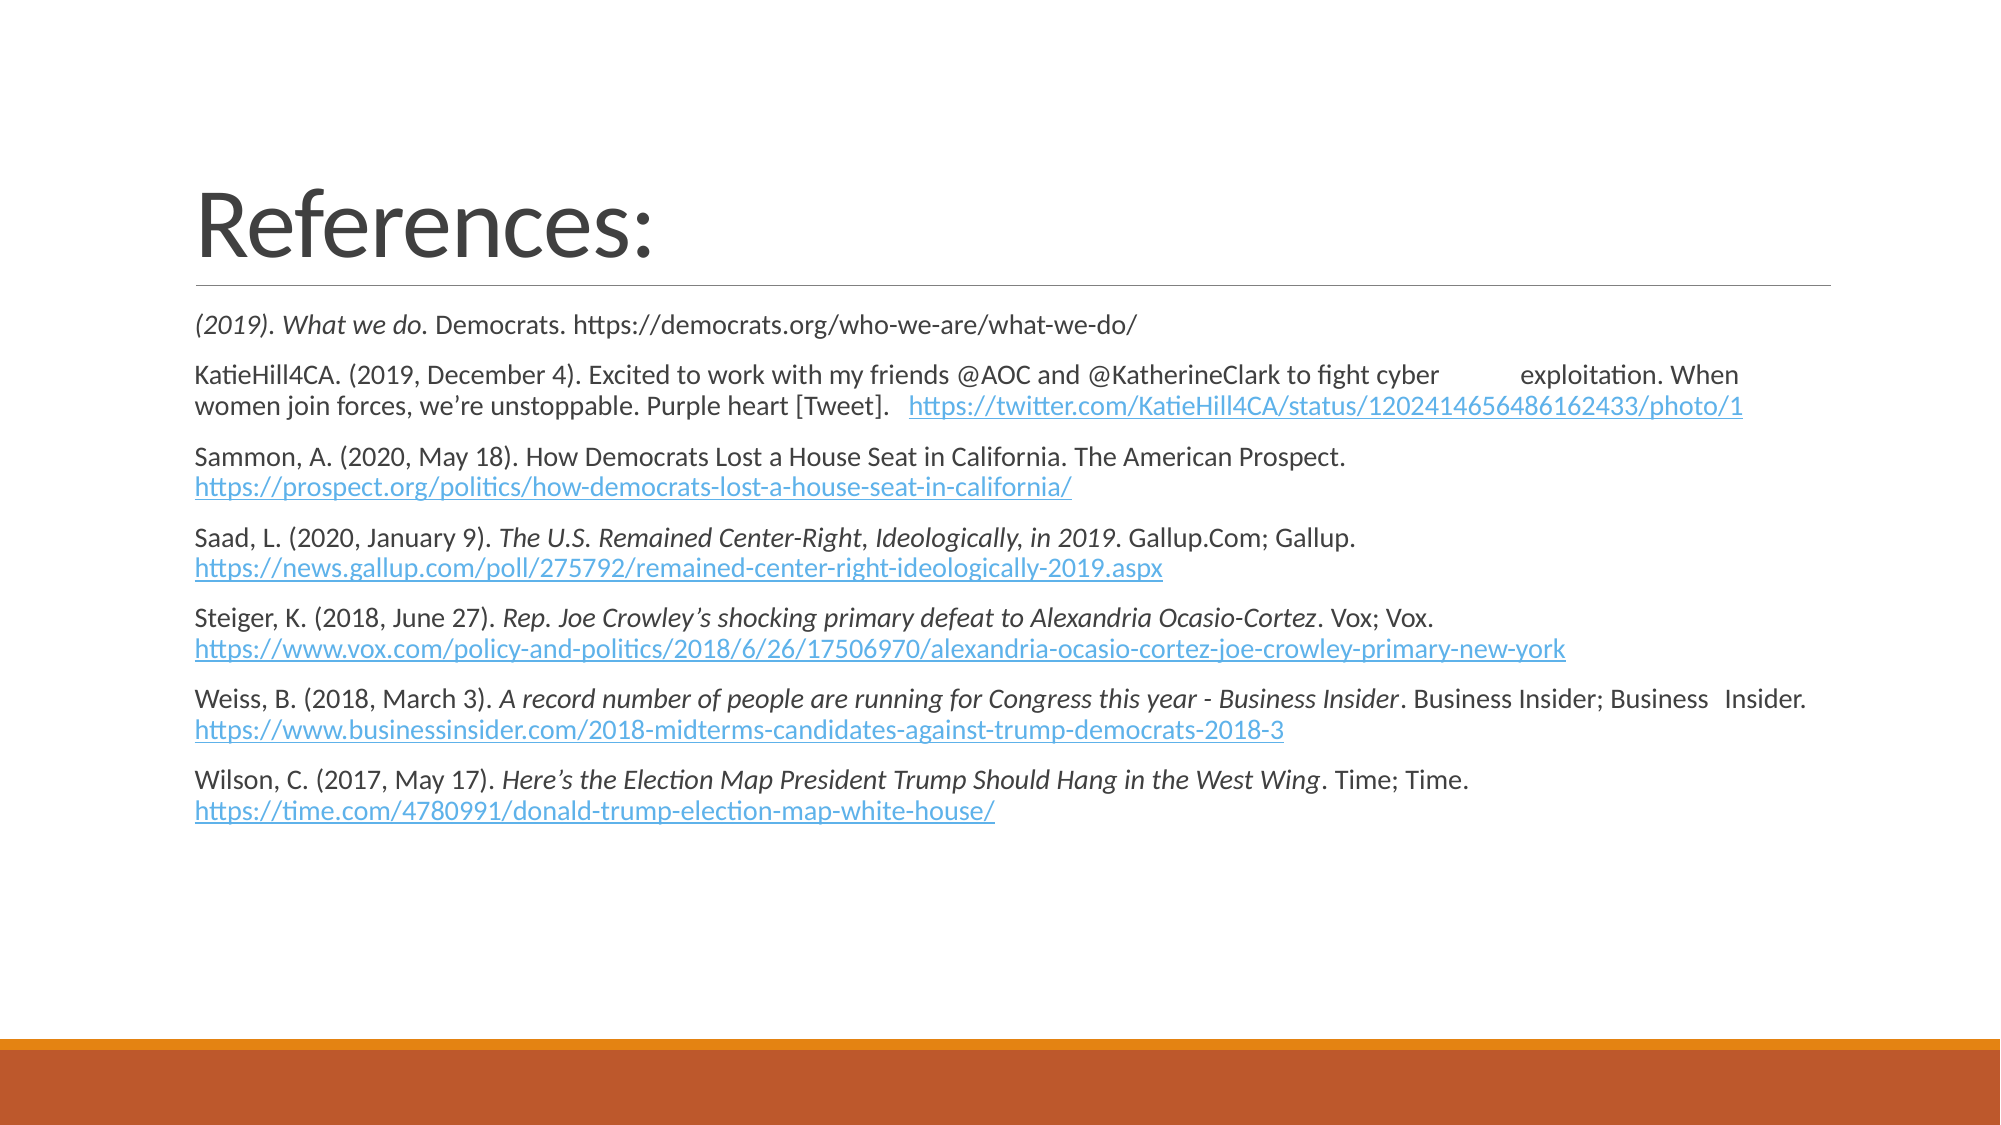

# References:
(2019). What we do. Democrats. https://democrats.org/who-we-are/what-we-do/
‌KatieHill4CA. (2019, December 4). Excited to work with my friends @AOC and @KatherineClark to fight cyber 	exploitation. When 	women join forces, we’re unstoppable. Purple heart [Tweet]. 	https://twitter.com/KatieHill4CA/status/1202414656486162433/photo/1
Sammon, A. (2020, May 18). How Democrats Lost a House Seat in California. The American Prospect. 	https://prospect.org/politics/how-democrats-lost-a-house-seat-in-california/
Saad, L. (2020, January 9). The U.S. Remained Center-Right, Ideologically, in 2019. Gallup.Com; Gallup. 	https://news.gallup.com/poll/275792/remained-center-right-ideologically-2019.aspx
Steiger, K. (2018, June 27). Rep. Joe Crowley’s shocking primary defeat to Alexandria Ocasio-Cortez. Vox; Vox. 	https://www.vox.com/policy-and-politics/2018/6/26/17506970/alexandria-ocasio-cortez-joe-crowley-primary-new-york
‌Weiss, B. (2018, March 3). A record number of people are running for Congress this year - Business Insider. Business Insider; Business 	Insider. https://www.businessinsider.com/2018-midterms-candidates-against-trump-democrats-2018-3
Wilson, C. (2017, May 17). Here’s the Election Map President Trump Should Hang in the West Wing. Time; Time. 	https://time.com/4780991/donald-trump-election-map-white-house/

‌